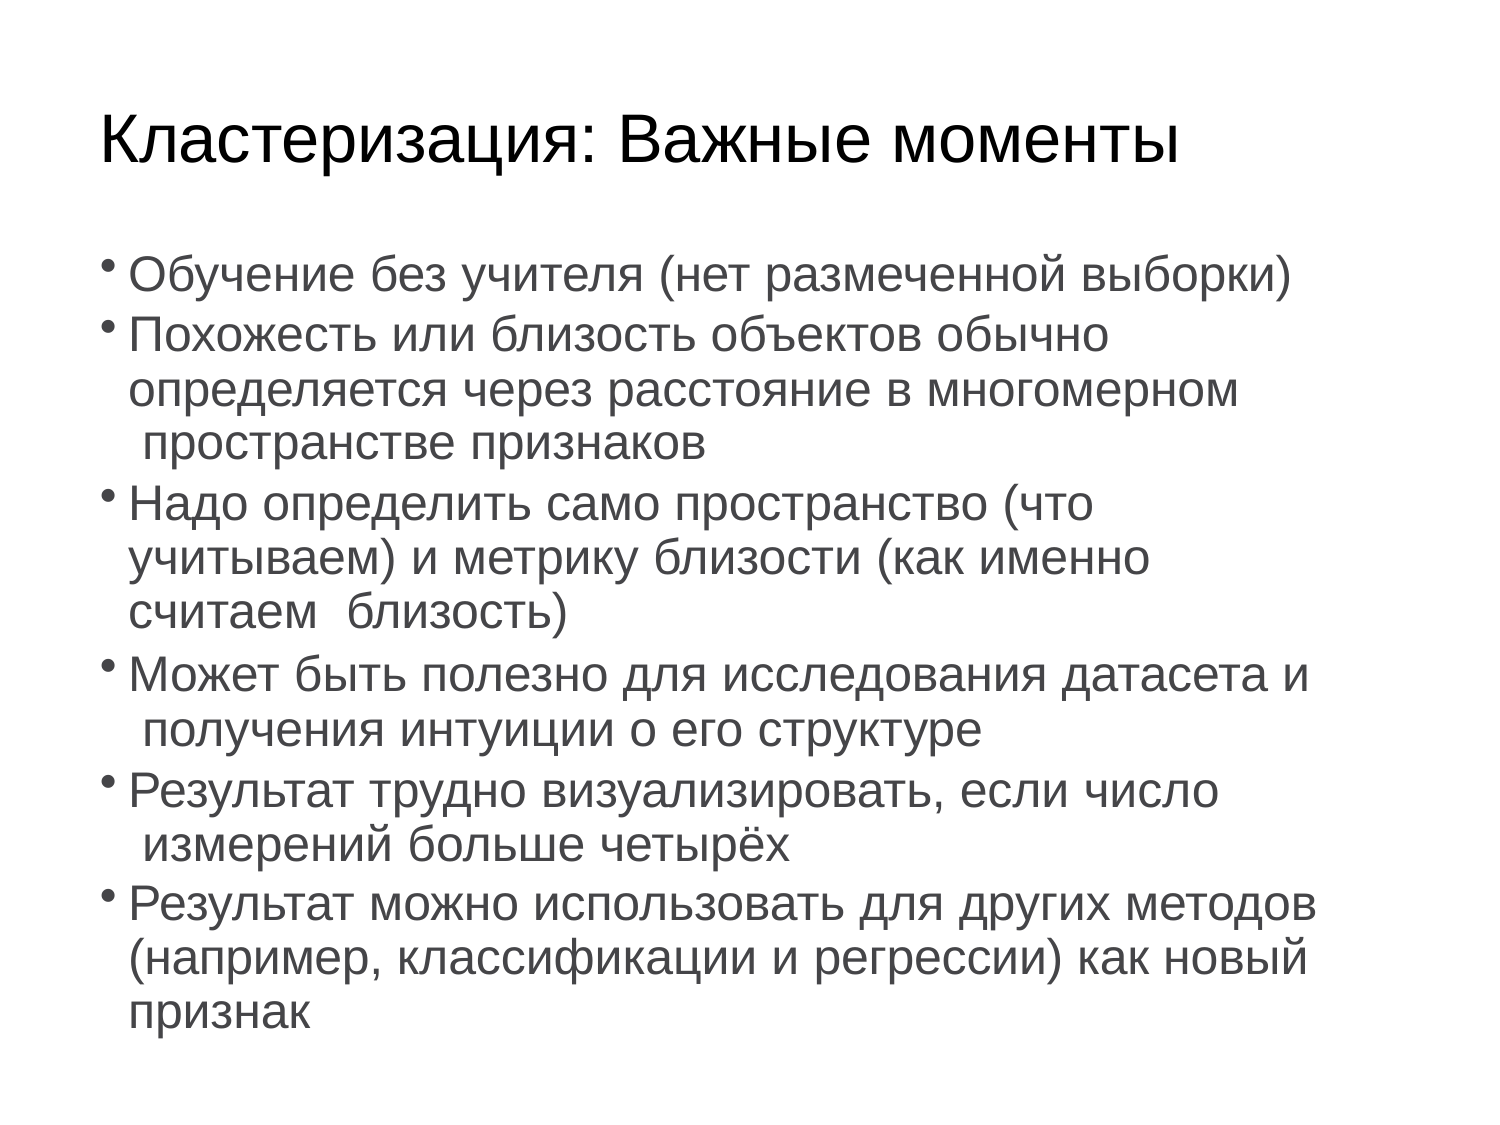

# Кластеризация: Важные моменты
Обучение без учителя (нет размеченной выборки)
Похожесть или близость объектов обычно  определяется через расстояние в многомерном  пространстве признаков
Надо определить само пространство (что  учитываем) и метрику близости (как именно считаем  близость)
Может быть полезно для исследования датасета и  получения интуиции о его структуре
Результат трудно визуализировать, если число  измерений больше четырёх
Результат можно использовать для других методов  (например, классификации и регрессии) как новый  признак